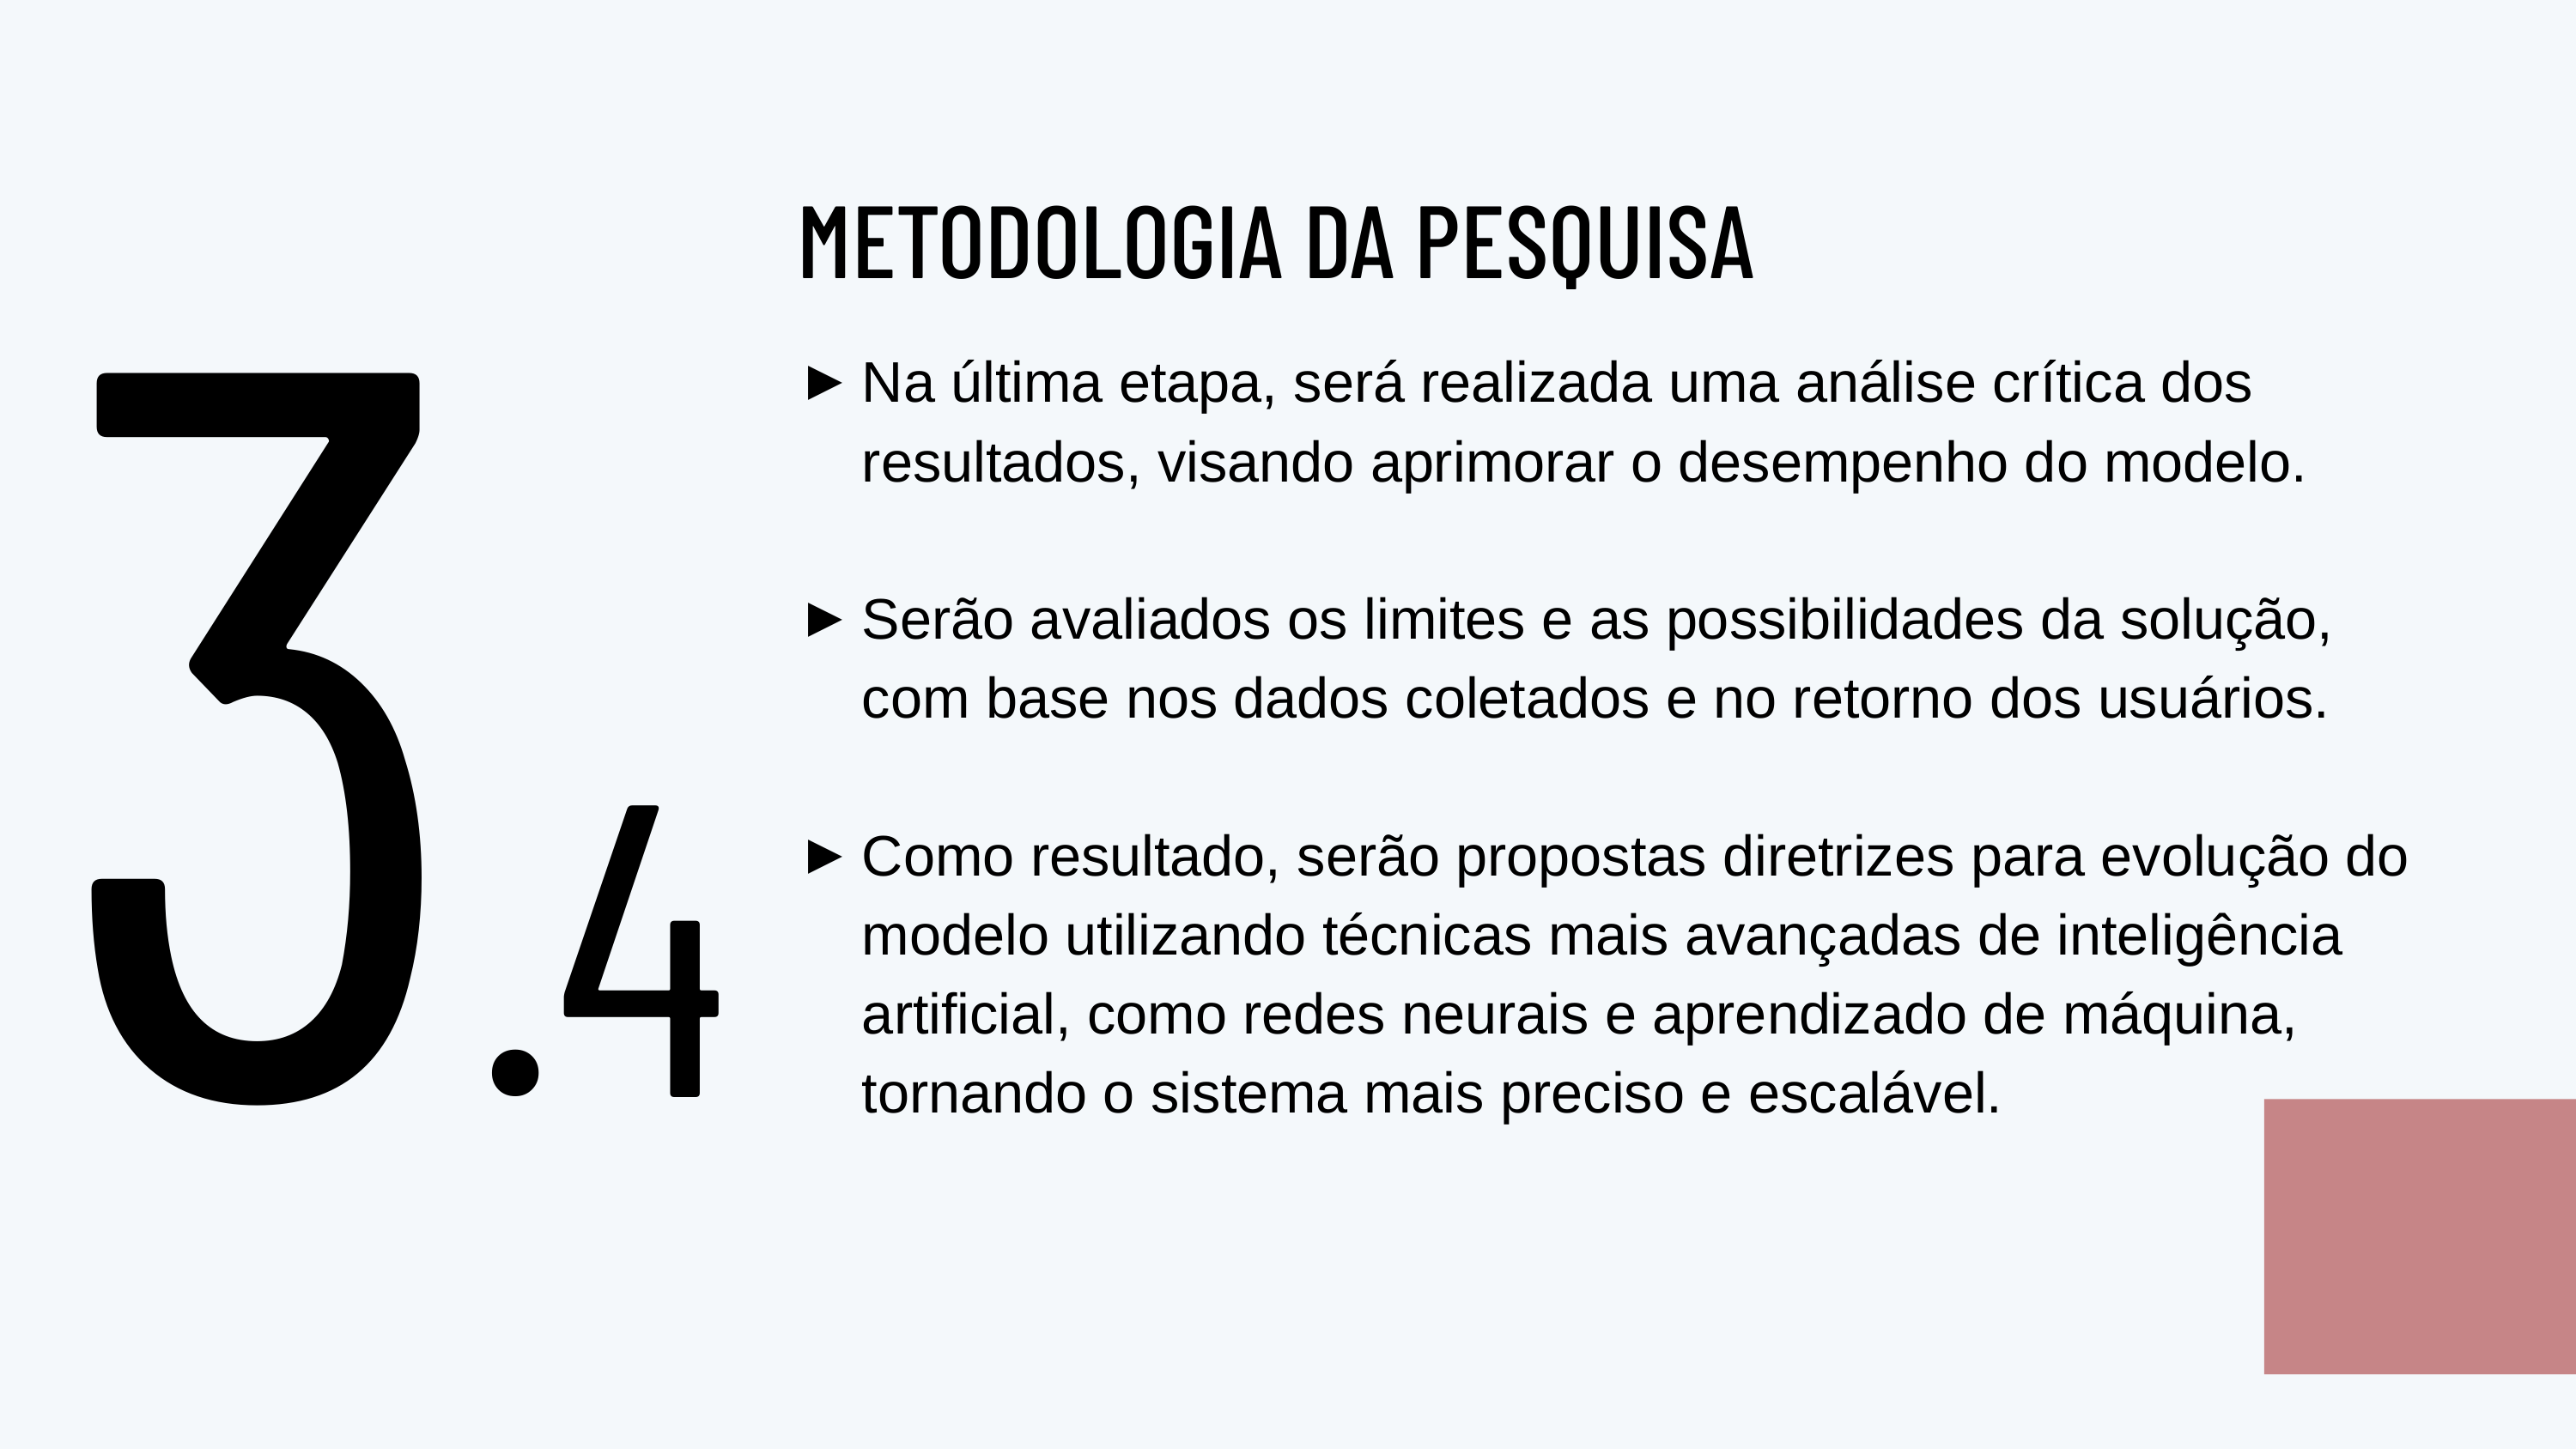

3.4
METODOLOGIA DA PESQUISA
Na última etapa, será realizada uma análise crítica dos resultados, visando aprimorar o desempenho do modelo.

Serão avaliados os limites e as possibilidades da solução, com base nos dados coletados e no retorno dos usuários.

Como resultado, serão propostas diretrizes para evolução do modelo utilizando técnicas mais avançadas de inteligência artificial, como redes neurais e aprendizado de máquina, tornando o sistema mais preciso e escalável.